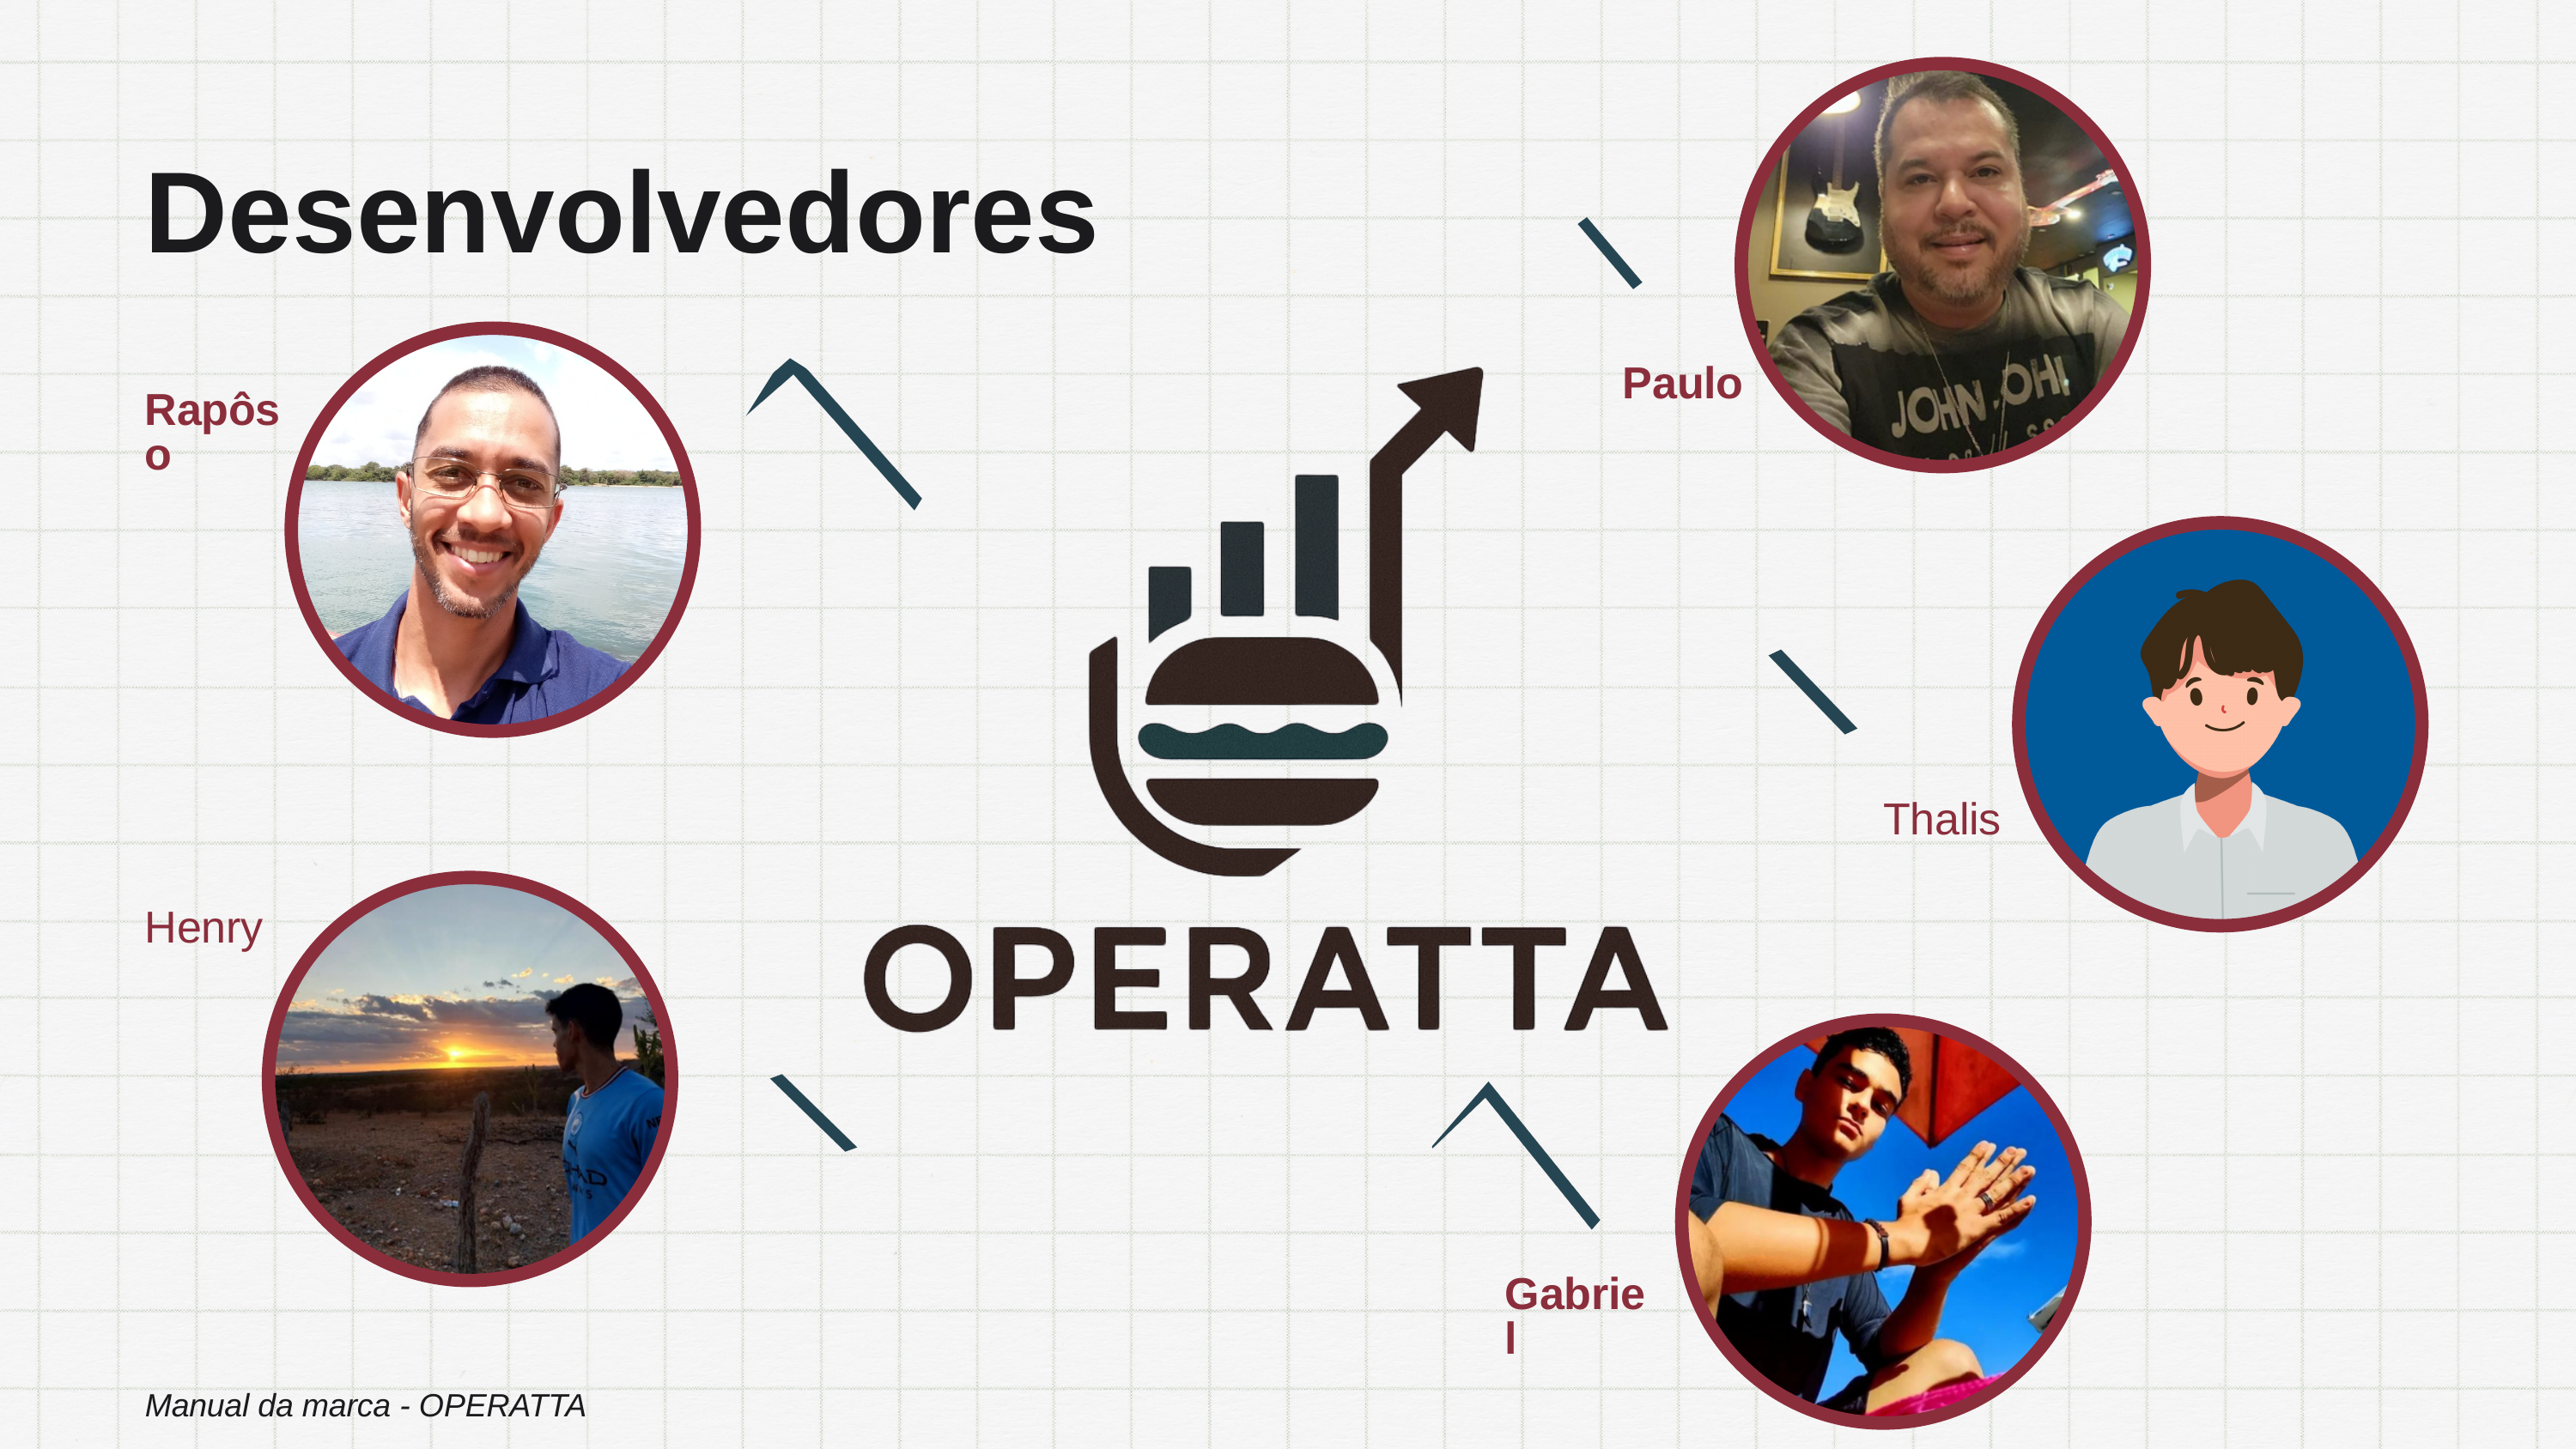

Desenvolvedores

Paulo
Rapôso

Thalis

Henry

Gabriel
Manual da marca - OPERATTA